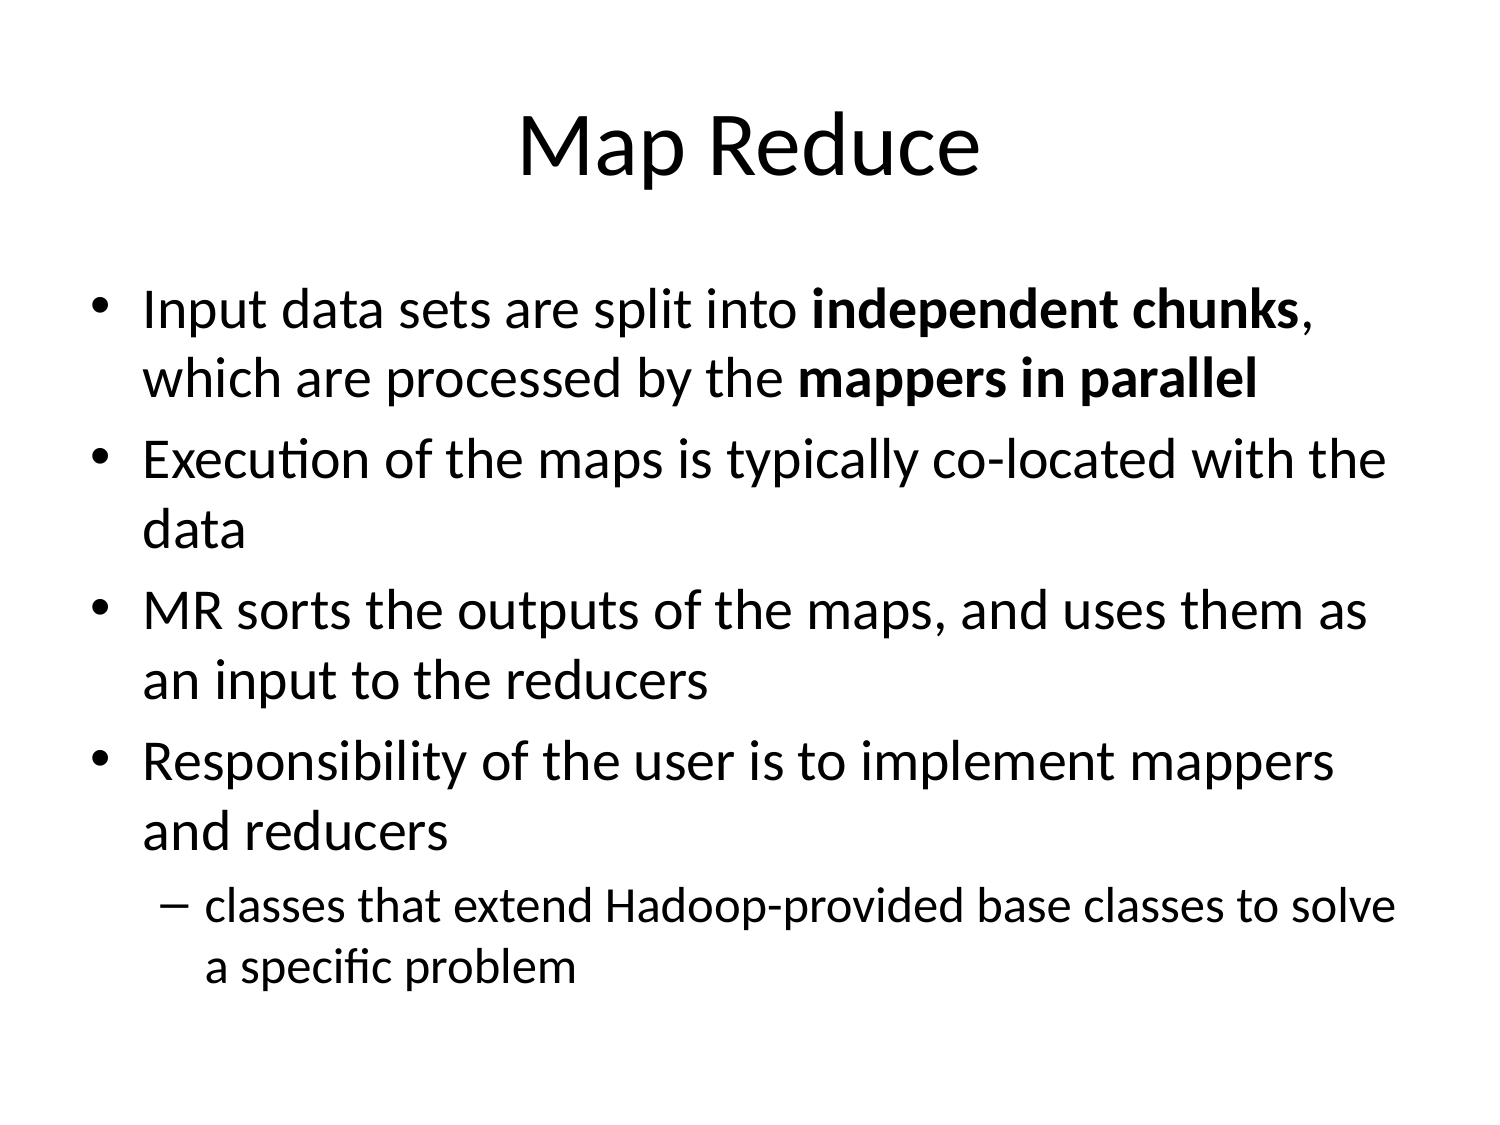

# Map Reduce
Input data sets are split into independent chunks, which are processed by the mappers in parallel
Execution of the maps is typically co-located with the data
MR sorts the outputs of the maps, and uses them as an input to the reducers
Responsibility of the user is to implement mappers and reducers
classes that extend Hadoop-provided base classes to solve a specific problem